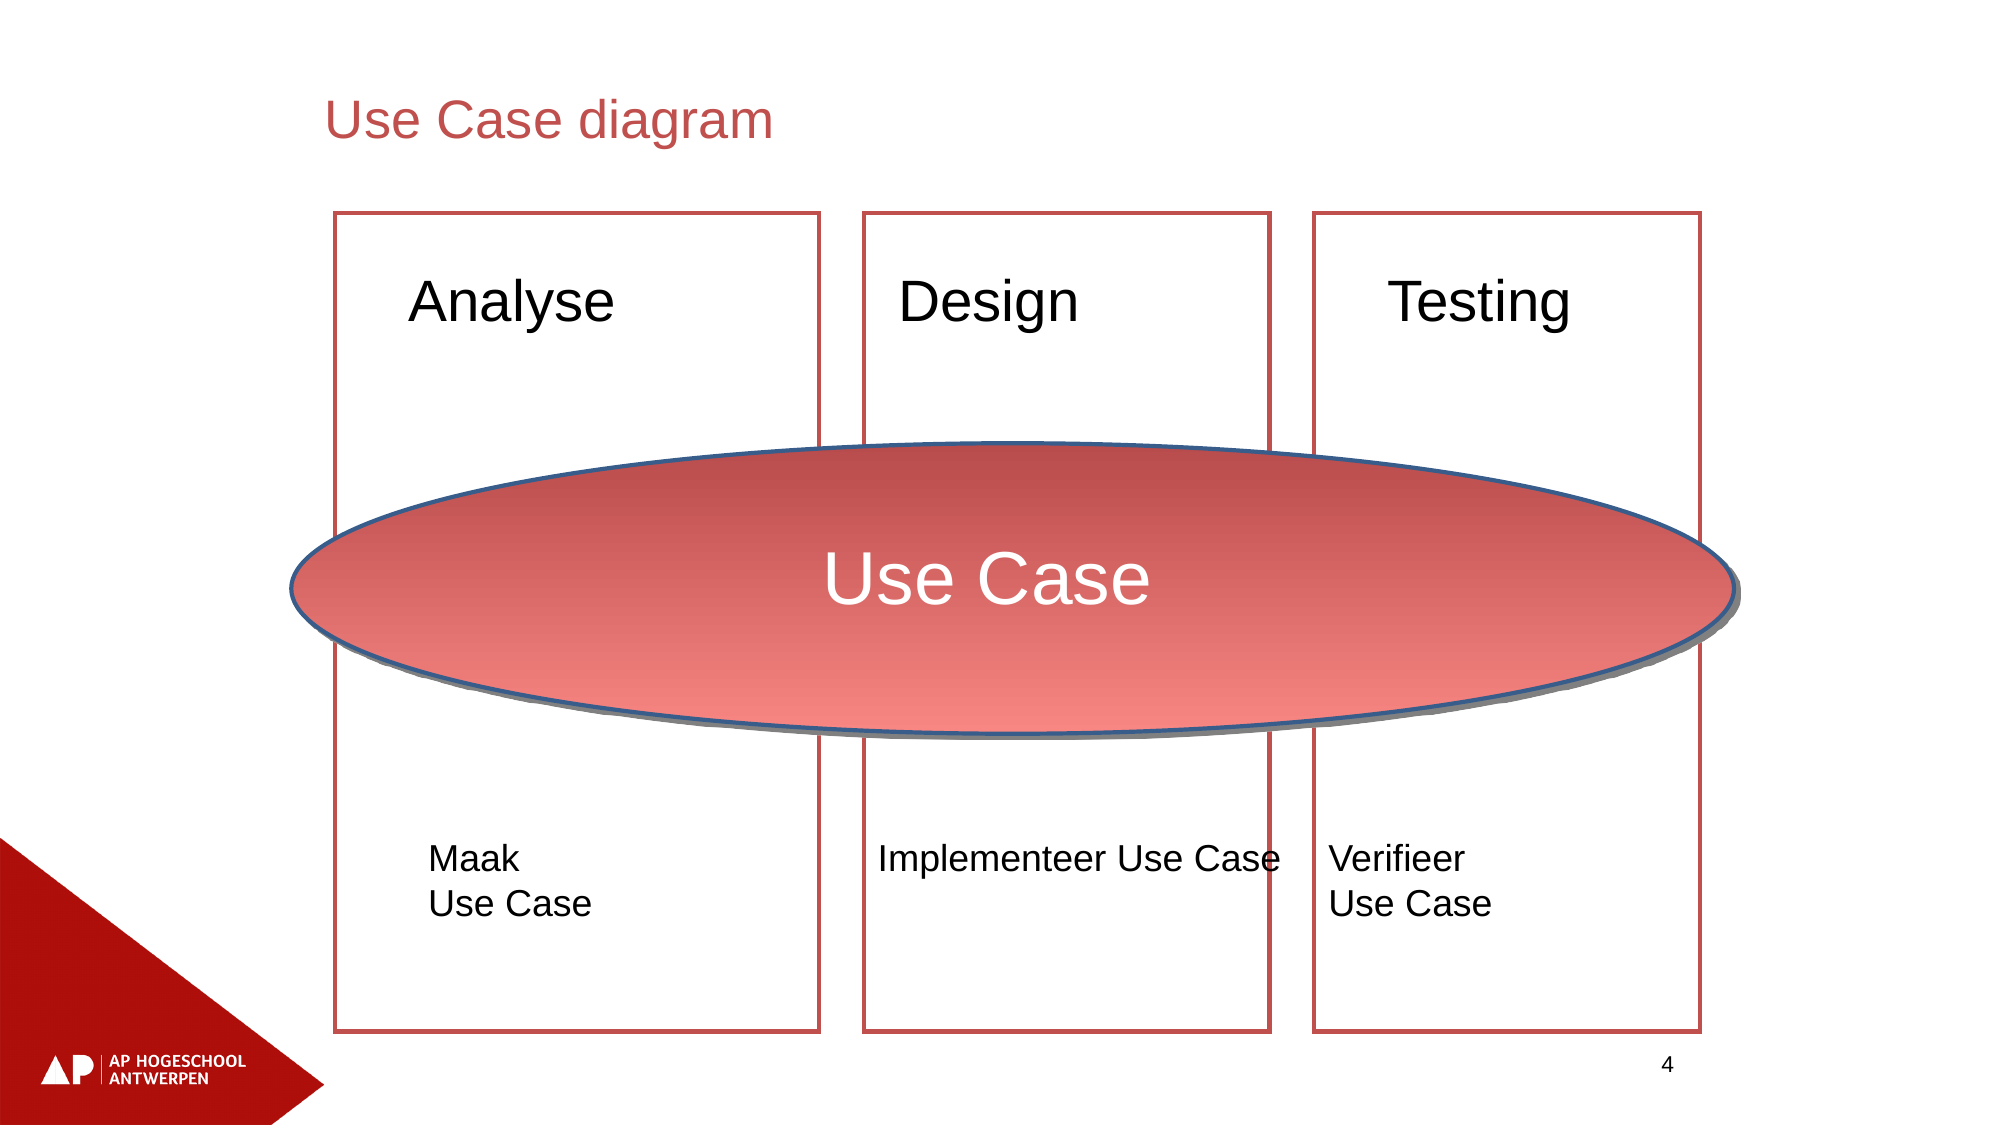

Use Case diagram

Analyse
Design
Testing

Use Case
Maak
Use Case
Implementeer Use Case
Verifieer
Use Case
4